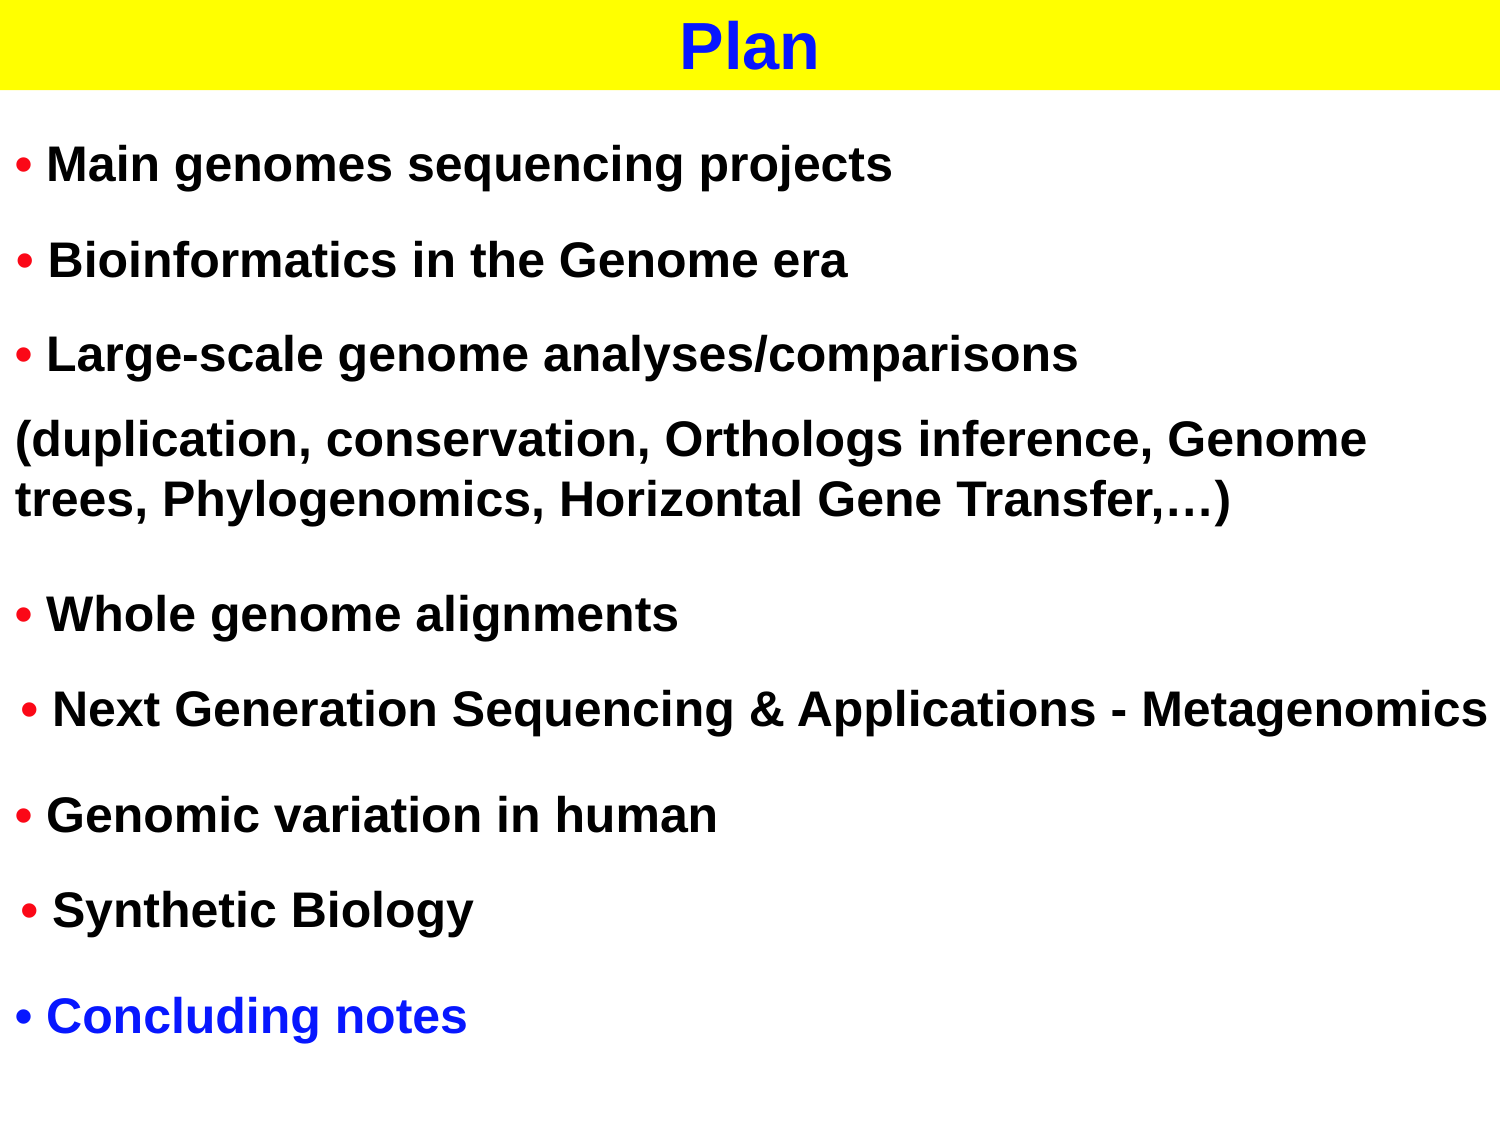

Plan
• Main genomes sequencing projects
 • Bioinformatics in the Genome era
• Large-scale genome analyses/comparisons
(duplication, conservation, Orthologs inference, Genome trees, Phylogenomics, Horizontal Gene Transfer,…)
• Whole genome alignments
• Next Generation Sequencing & Applications - Metagenomics
• Genomic variation in human
• Synthetic Biology
• Concluding notes